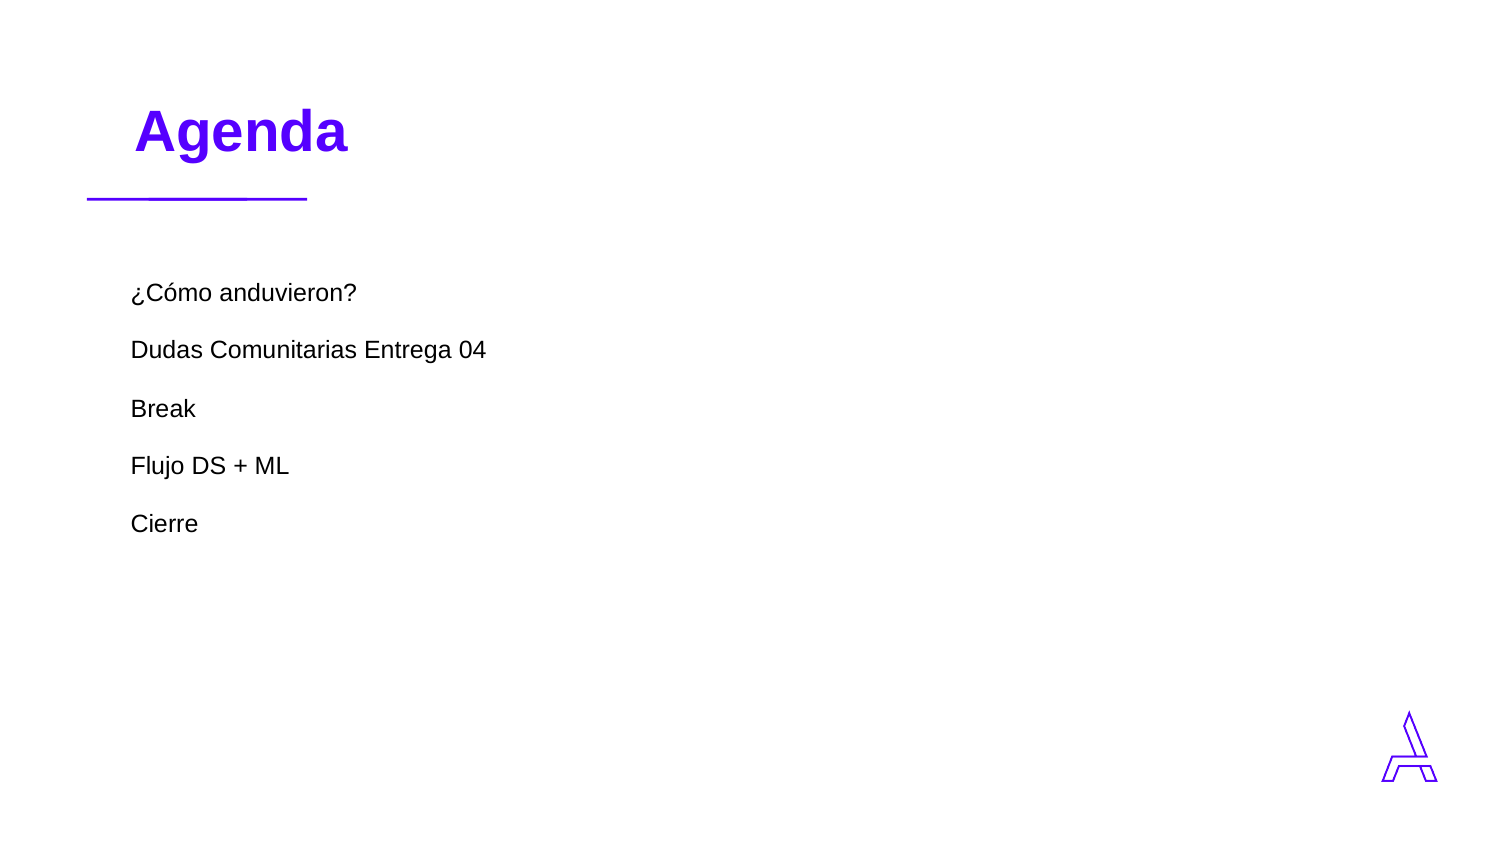

| ¿Cómo anduvieron? |
| --- |
| Dudas Comunitarias Entrega 04 |
| Break |
| Flujo DS + ML |
| Cierre |
3